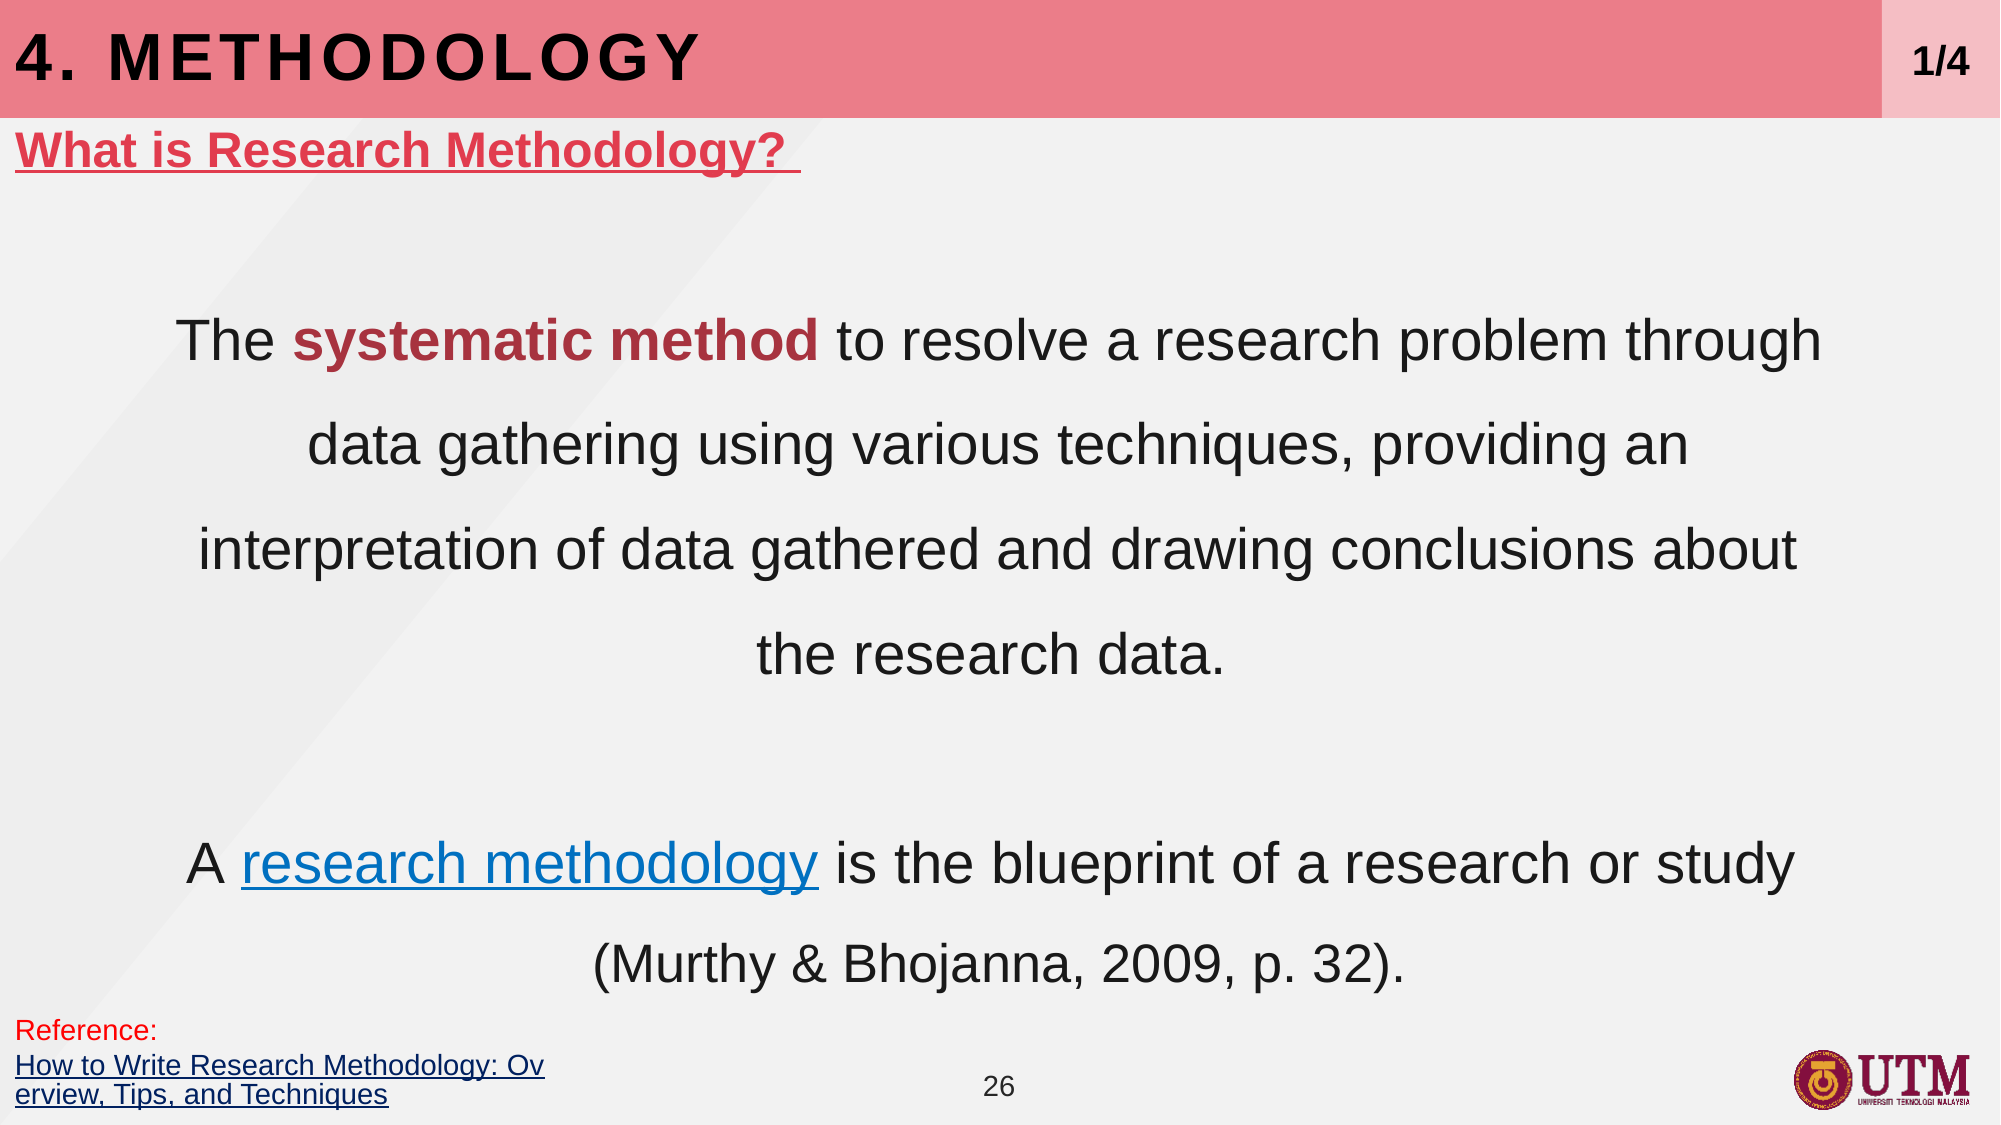

4. METHODOLOGY
1/4
# What is Research Methodology?
The systematic method to resolve a research problem through data gathering using various techniques, providing an interpretation of data gathered and drawing conclusions about the research data.

A research methodology is the blueprint of a research or study
(Murthy & Bhojanna, 2009, p. 32).

Reference:
How to Write Research Methodology: Overview, Tips, and Techniques
26